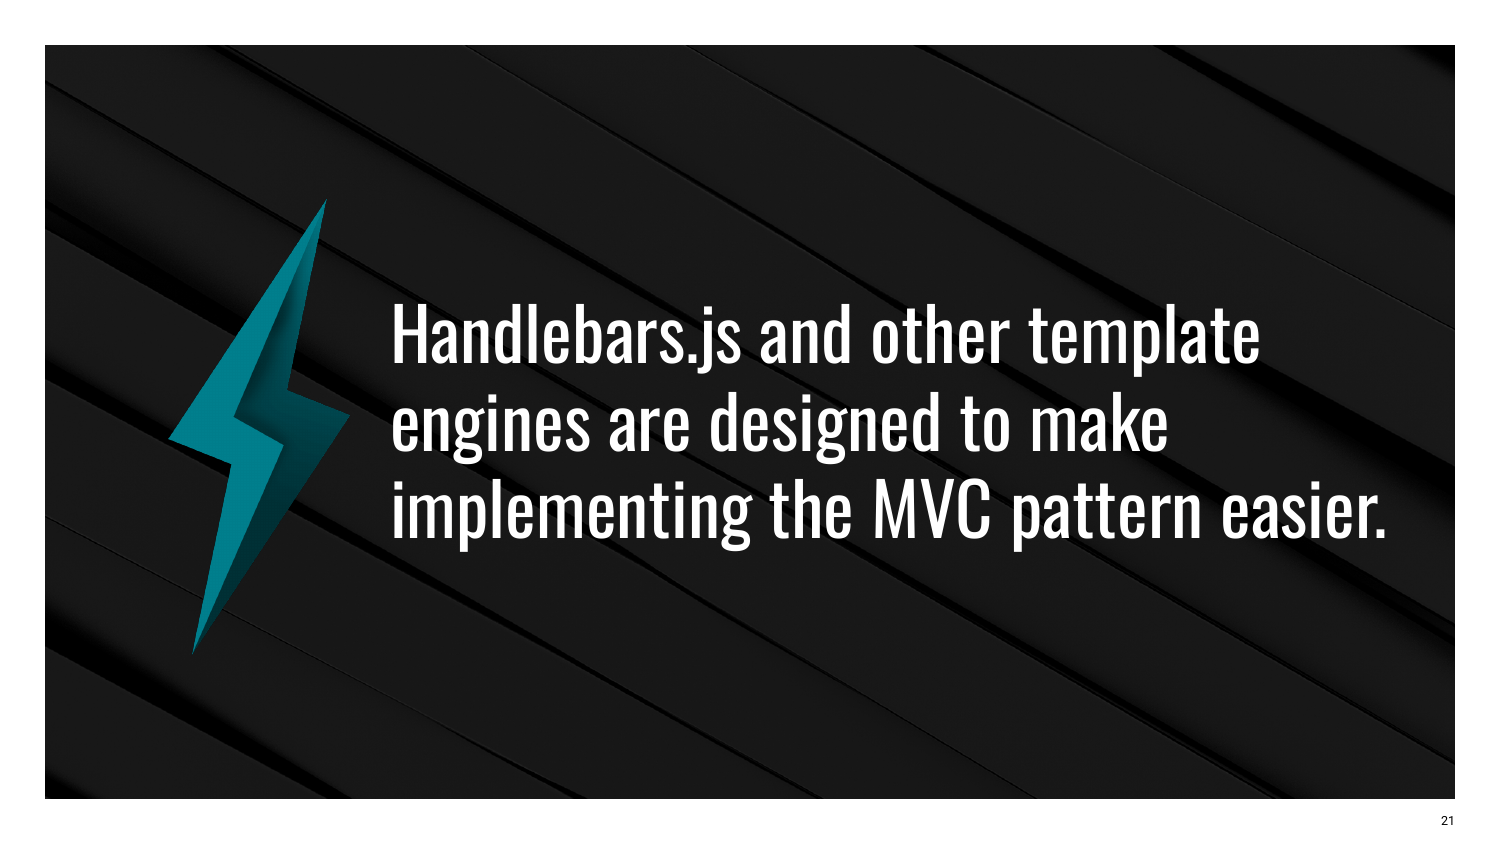

# Handlebars.js and other template engines are designed to make implementing the MVC pattern easier.